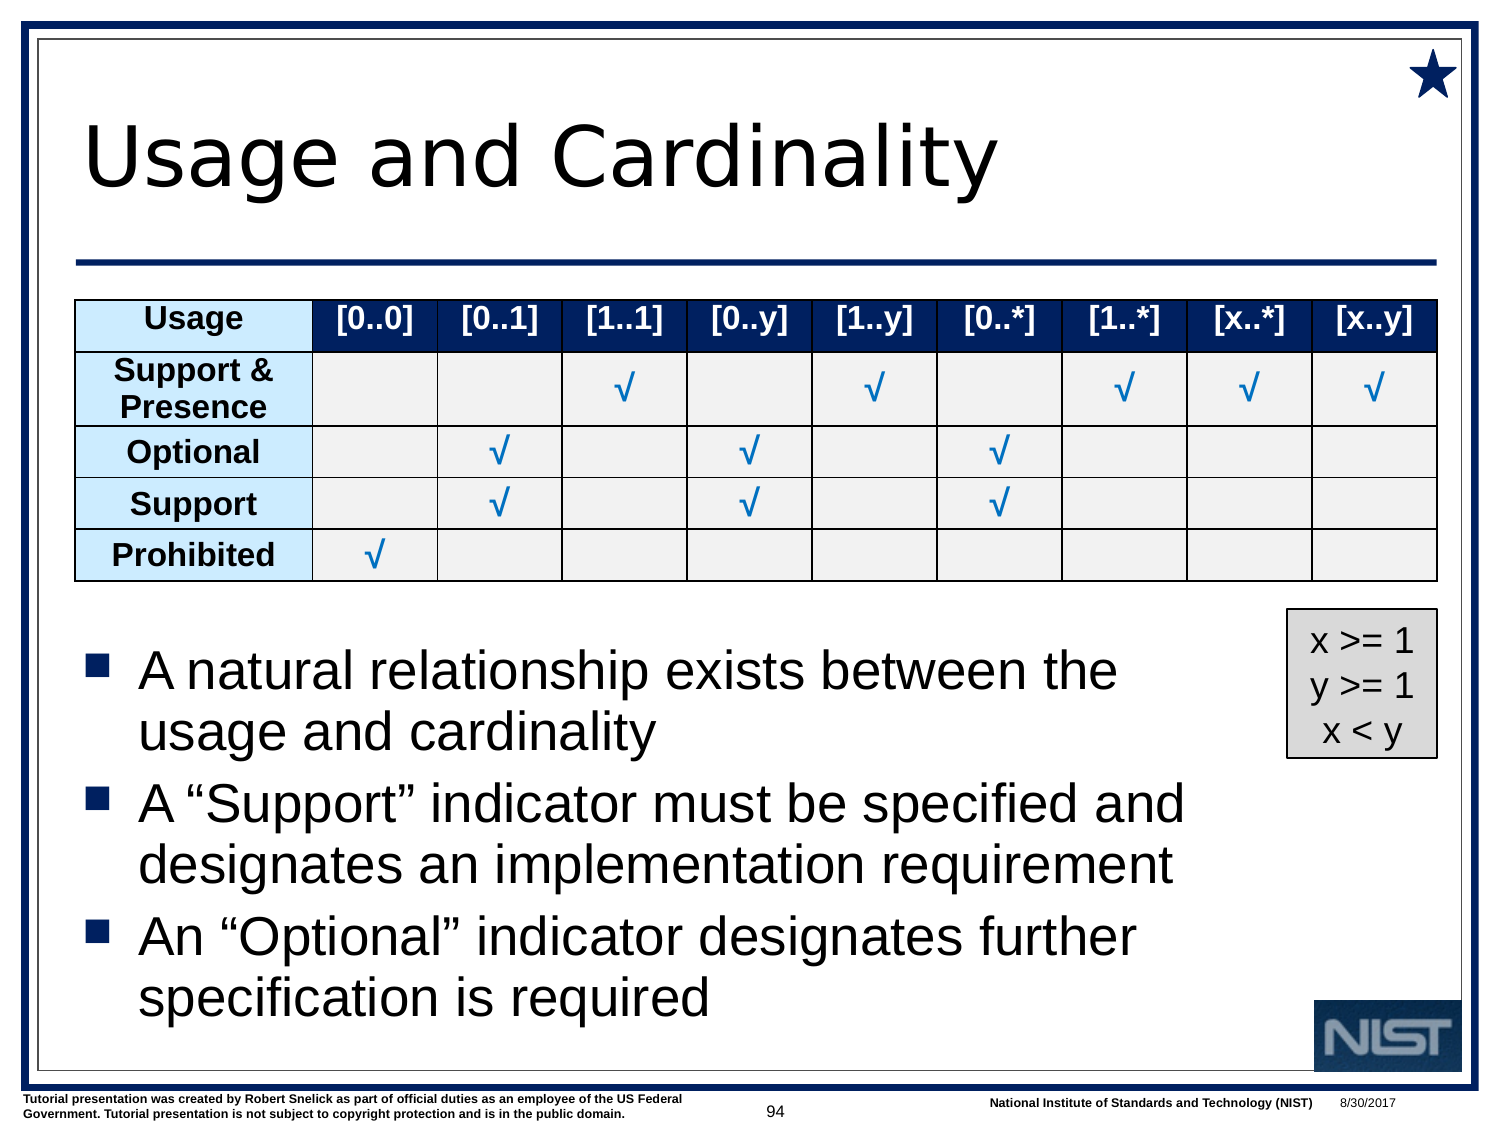

# Usage and Cardinality
| Usage | [0..0] | [0..1] | [1..1] | [0..y] | [1..y] | [0..\*] | [1..\*] | [x..\*] | [x..y] |
| --- | --- | --- | --- | --- | --- | --- | --- | --- | --- |
| Support & Presence |  |  | √ |  | √ |  | √ | √ | √ |
| Optional |  | √ |  | √ |  | √ |  |  |  |
| Support |  | √ |  | √ |  | √ |  |  |  |
| Prohibited | √ |  |  |  |  |  |  |  |  |
x >= 1
y >= 1
x < y
A natural relationship exists between the usage and cardinality
A “Support” indicator must be specified and designates an implementation requirement
An “Optional” indicator designates further specification is required
94
8/30/2017